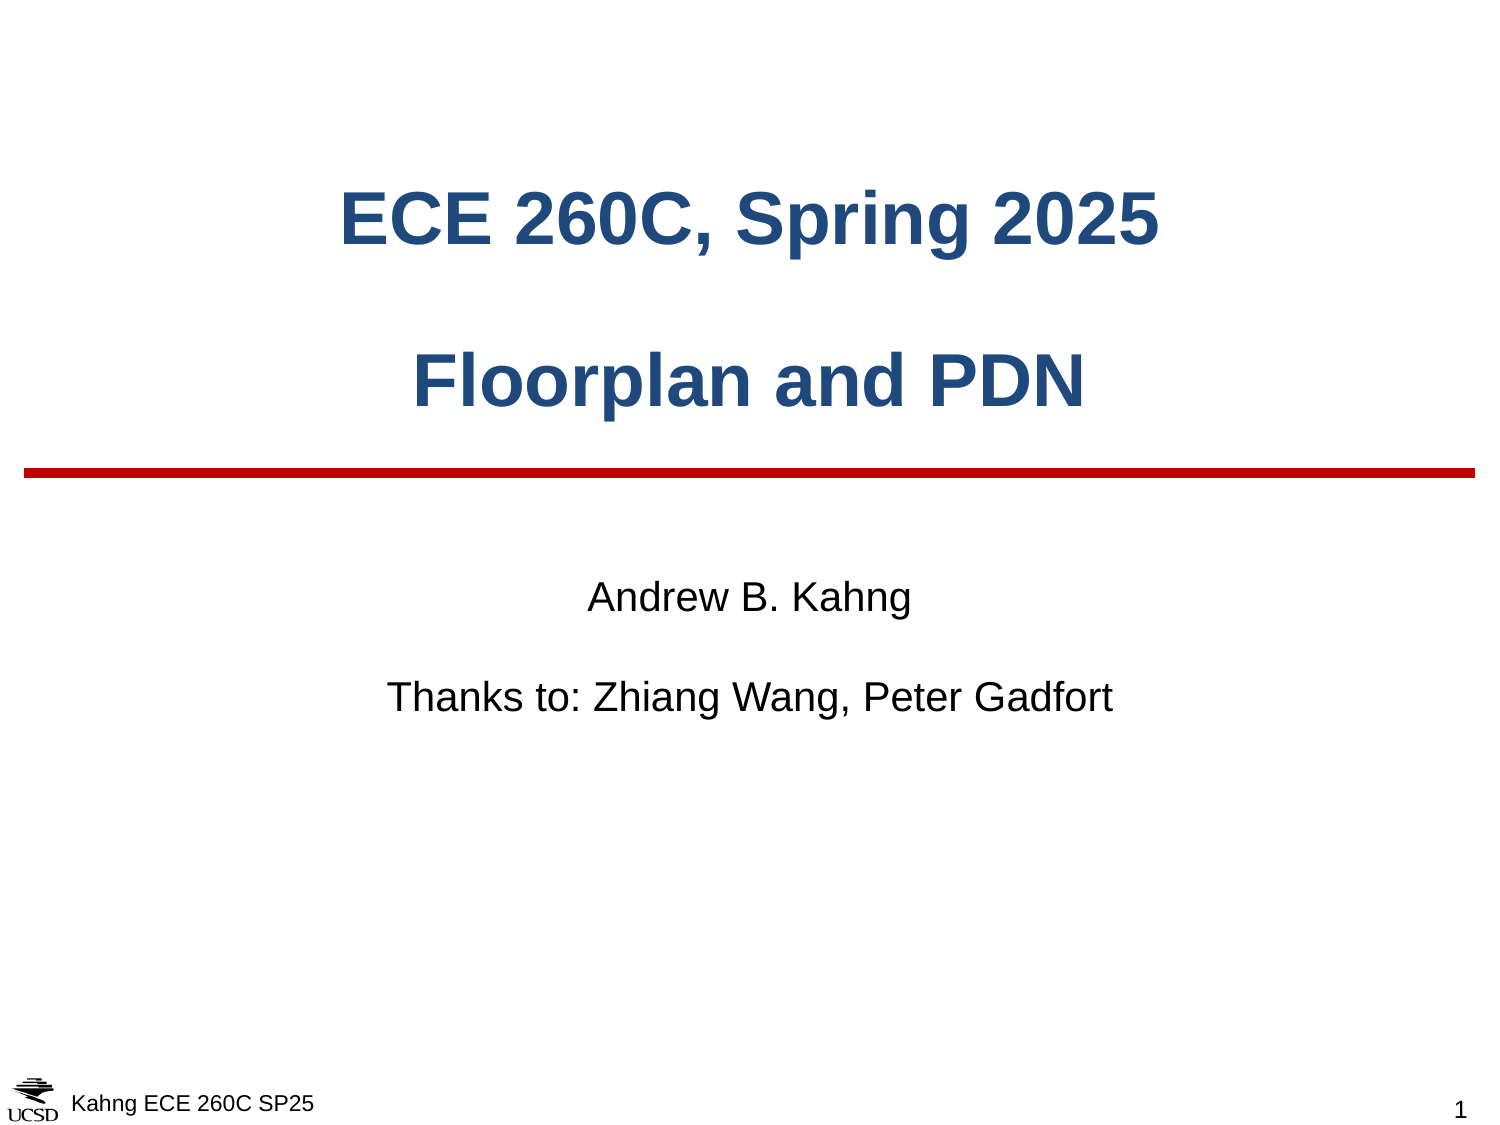

# ECE 260C, Spring 2025 Floorplan and PDN
Andrew B. Kahng

Thanks to: Zhiang Wang, Peter Gadfort
Kahng ECE 260C SP25